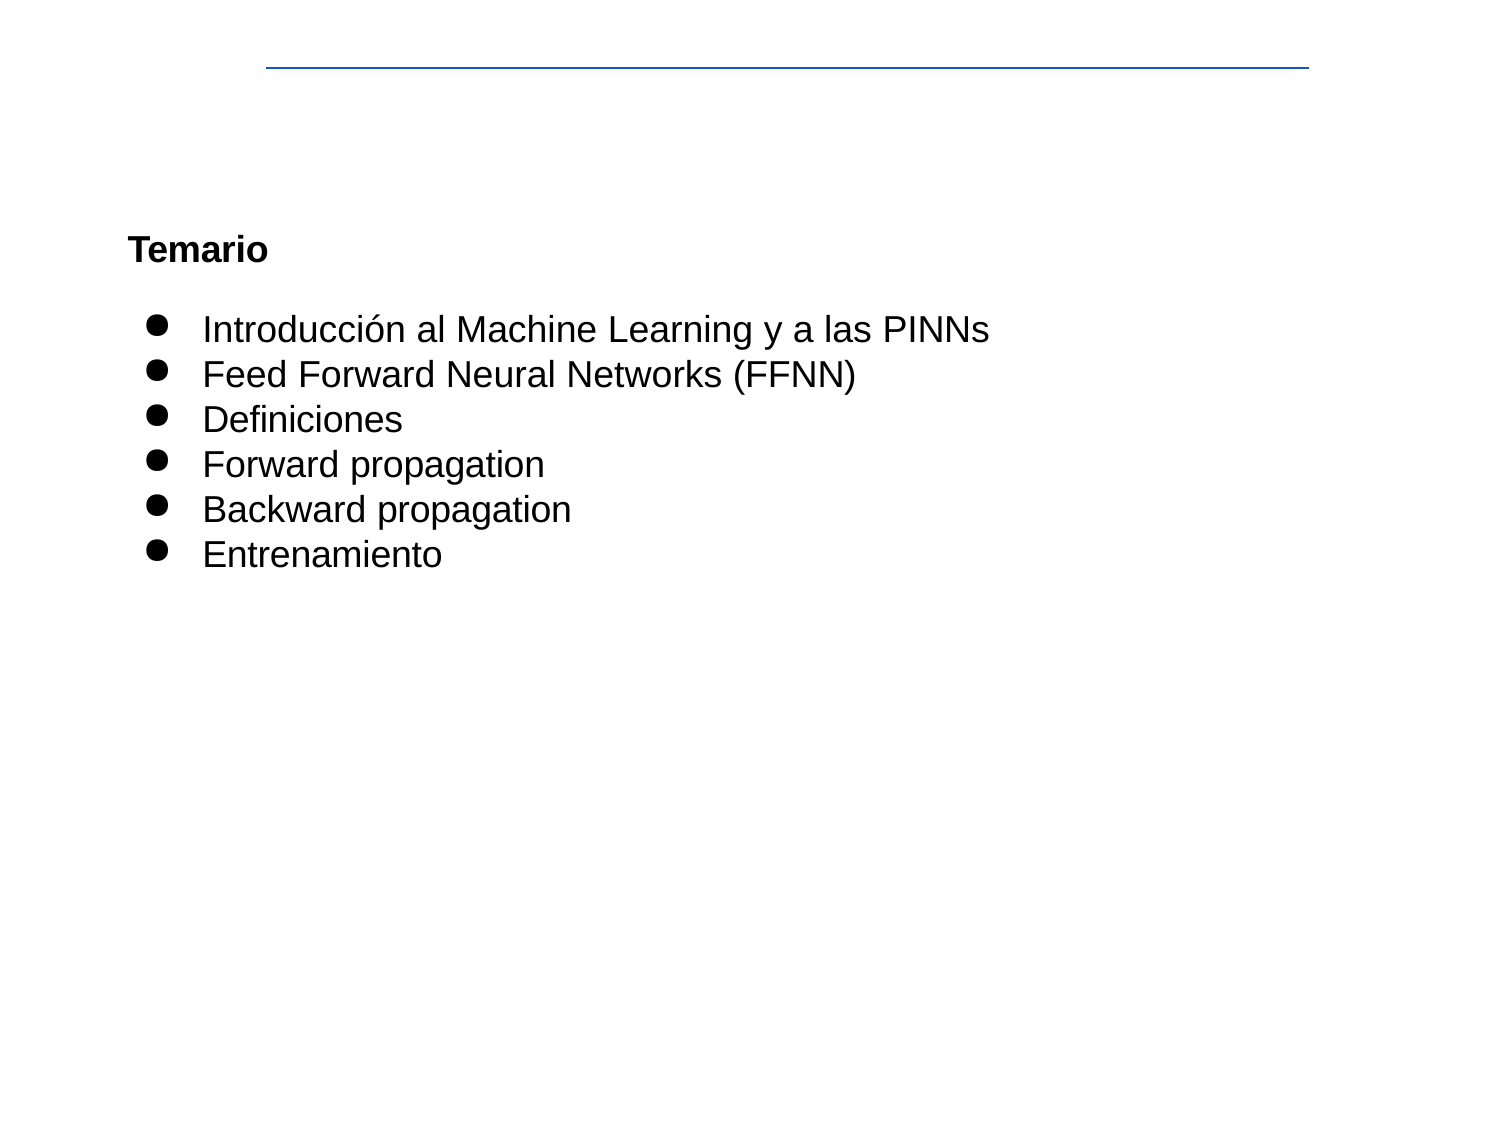

Temario
Introducción al Machine Learning y a las PINNs
Feed Forward Neural Networks (FFNN)
Definiciones
Forward propagation
Backward propagation
Entrenamiento

DEPARTAMENTO DE DISEÑO MECÁNICO-INSTRUMENTACION INDUSTRIAL